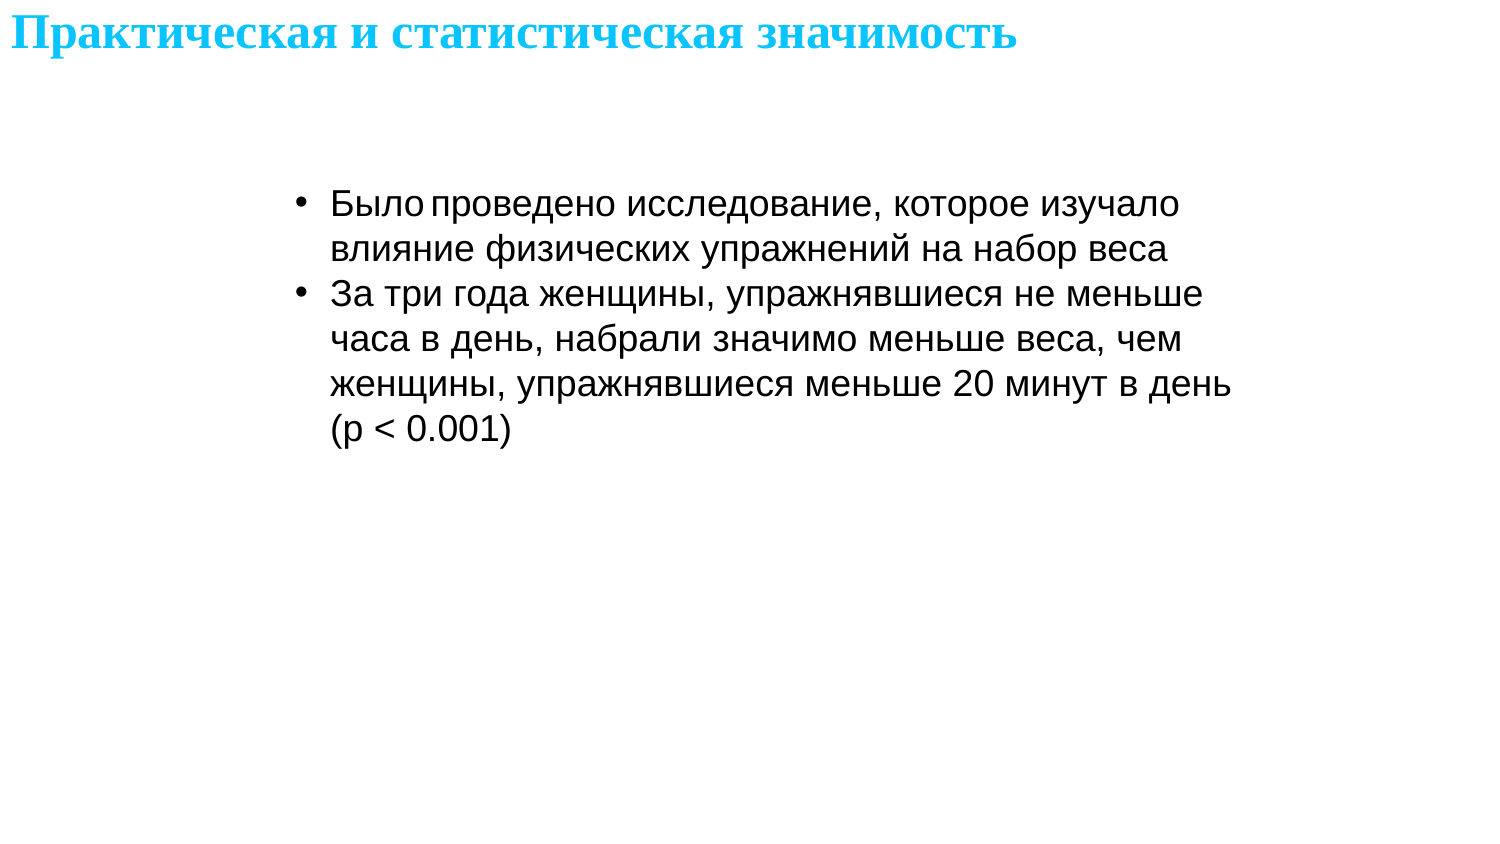

# Практическая и статистическая значимость
Было проведено исследование, которое изучало влияние физических упражнений на набор веса
За три года женщины, упражнявшиеся не меньше часа в день, набрали значимо меньше веса, чем женщины, упражнявшиеся меньше 20 минут в день (p < 0.001)